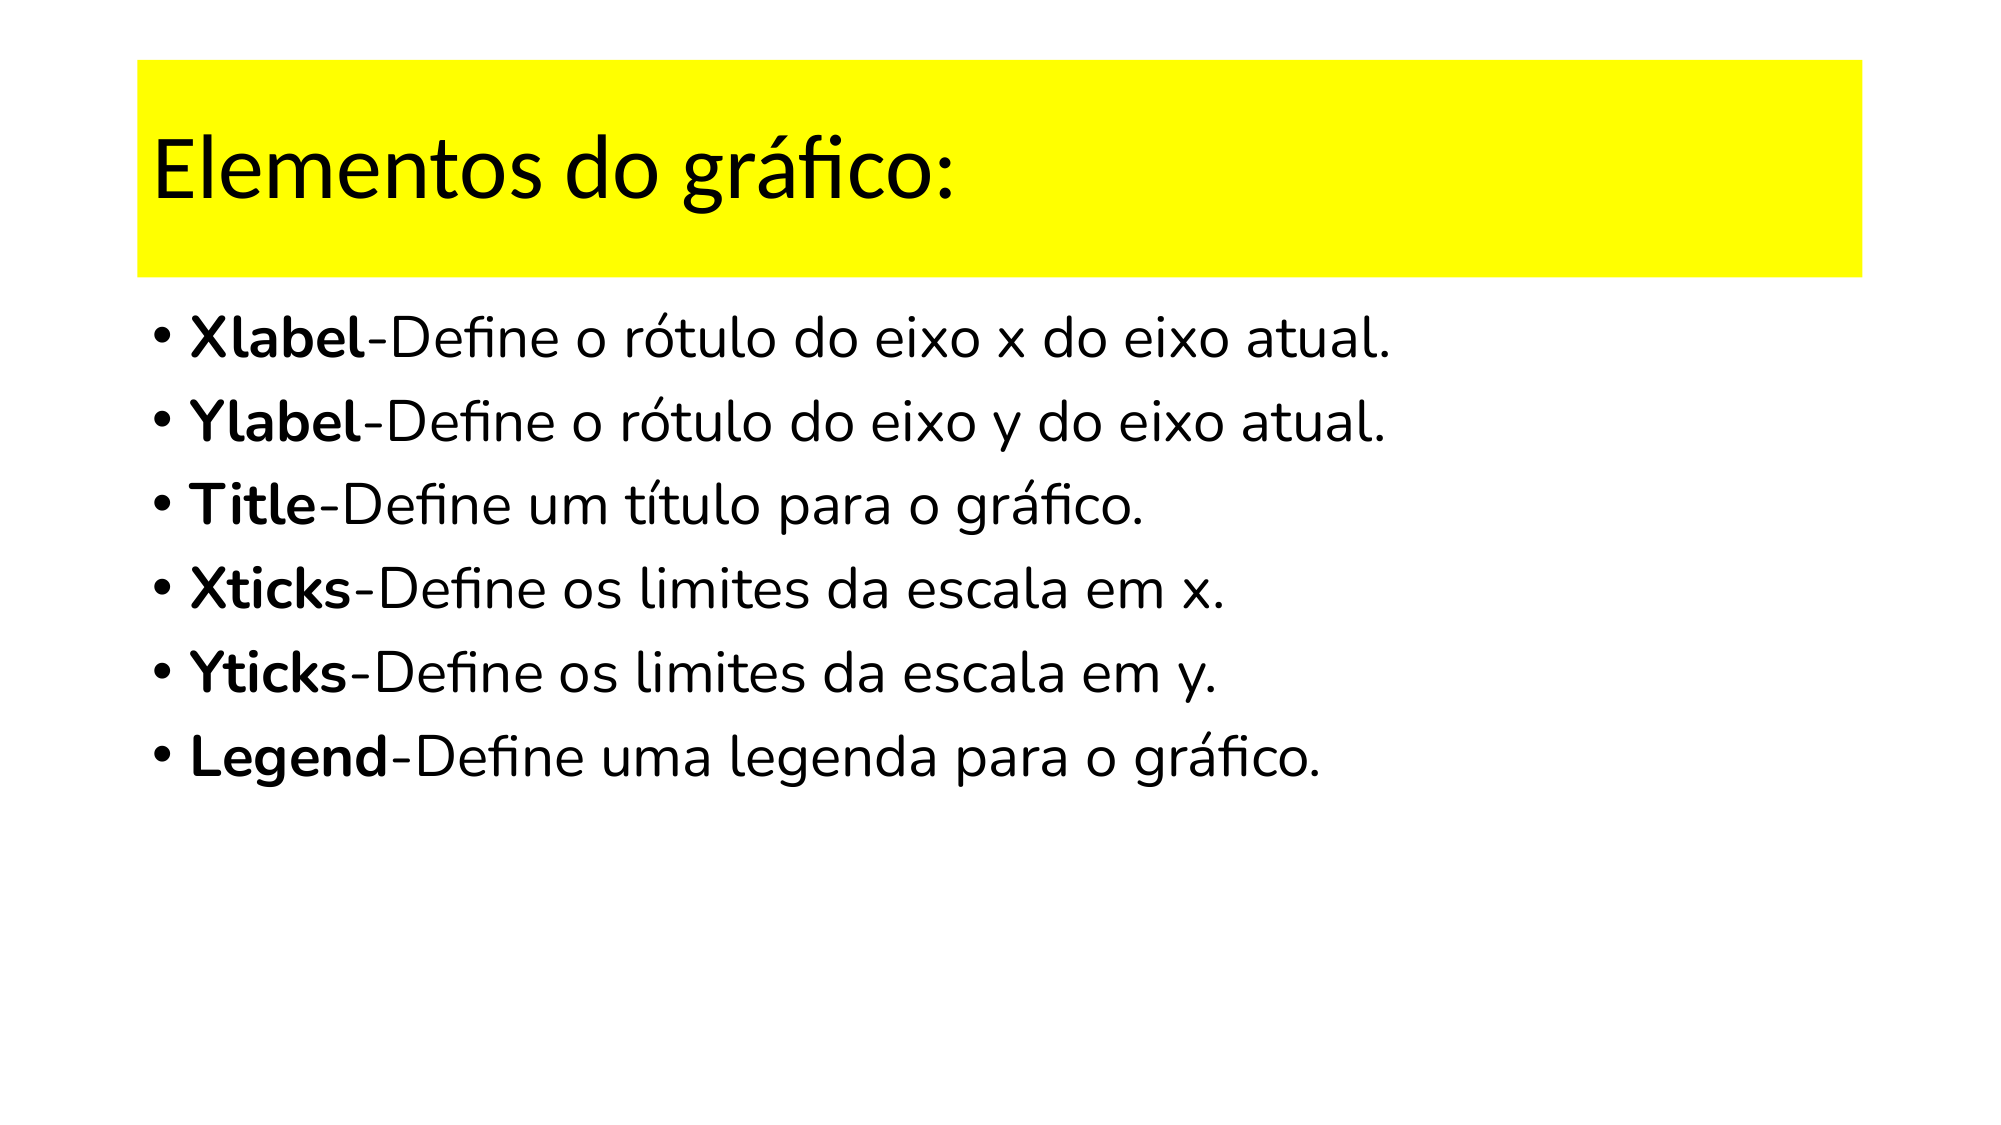

# Elementos do gráfico:
Xlabel-Define o rótulo do eixo x do eixo atual.
Ylabel-Define o rótulo do eixo y do eixo atual.
Title-Define um título para o gráfico.
Xticks-Define os limites da escala em x.
Yticks-Define os limites da escala em y.
Legend-Define uma legenda para o gráfico.